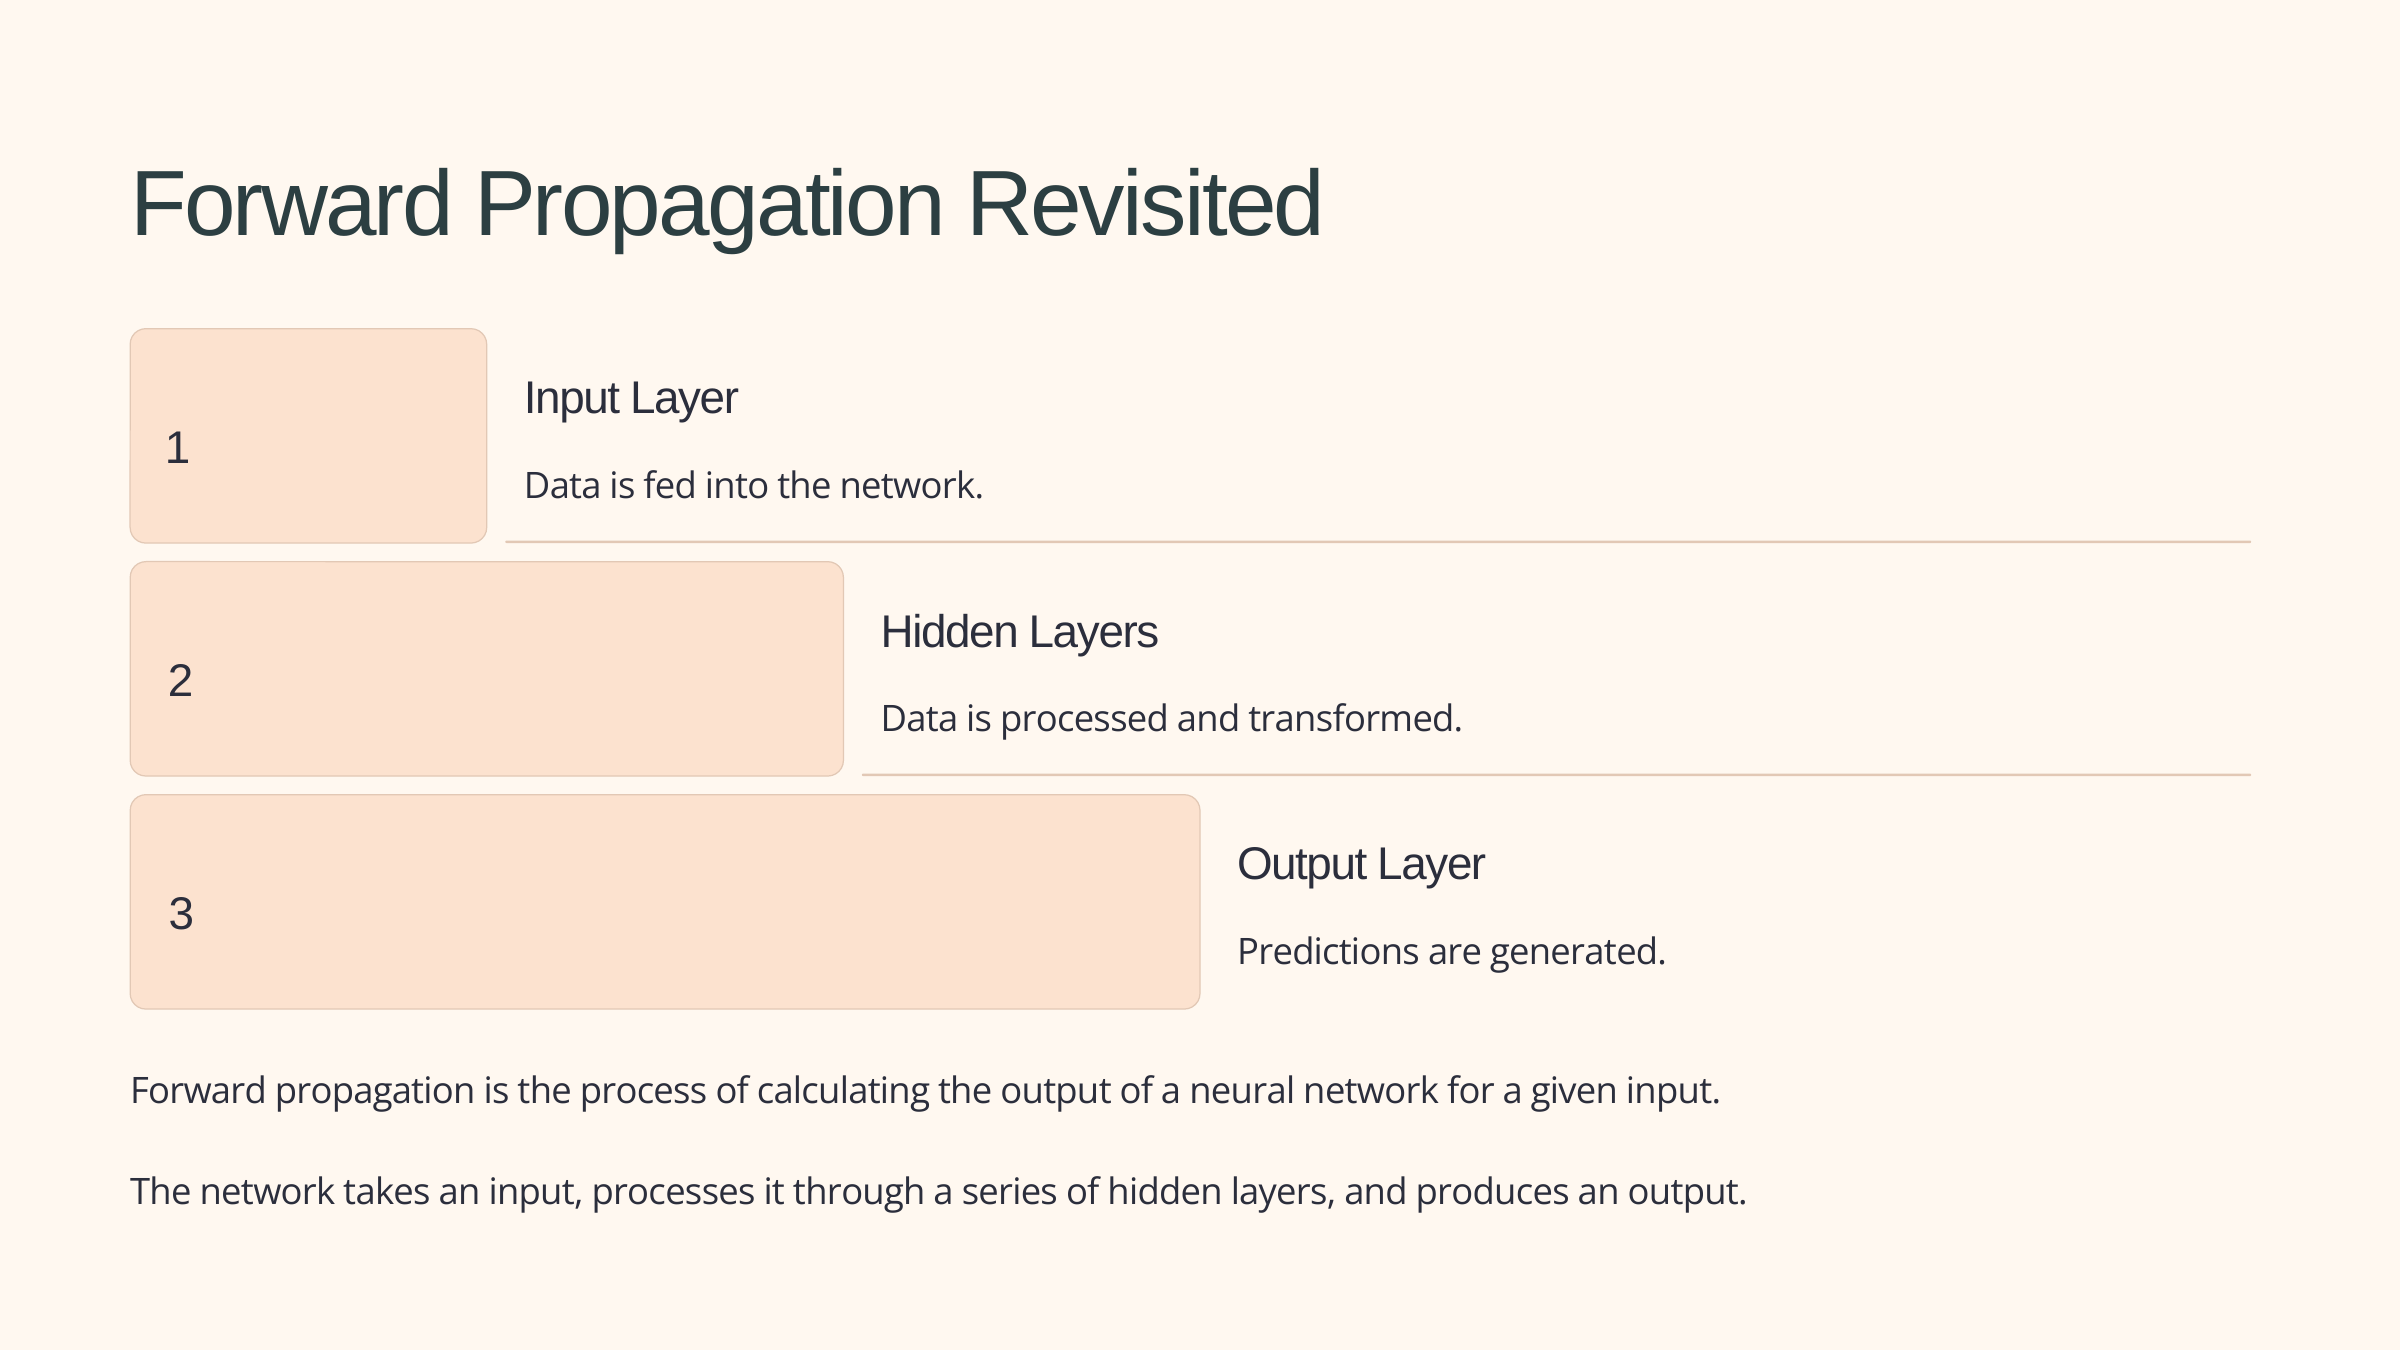

Forward Propagation Revisited

Input Layer
1
Data is fed into the network.

Hidden Layers
2
Data is processed and transformed.

Output Layer
3
Predictions are generated.
Forward propagation is the process of calculating the output of a neural network for a given input.
The network takes an input, processes it through a series of hidden layers, and produces an output.